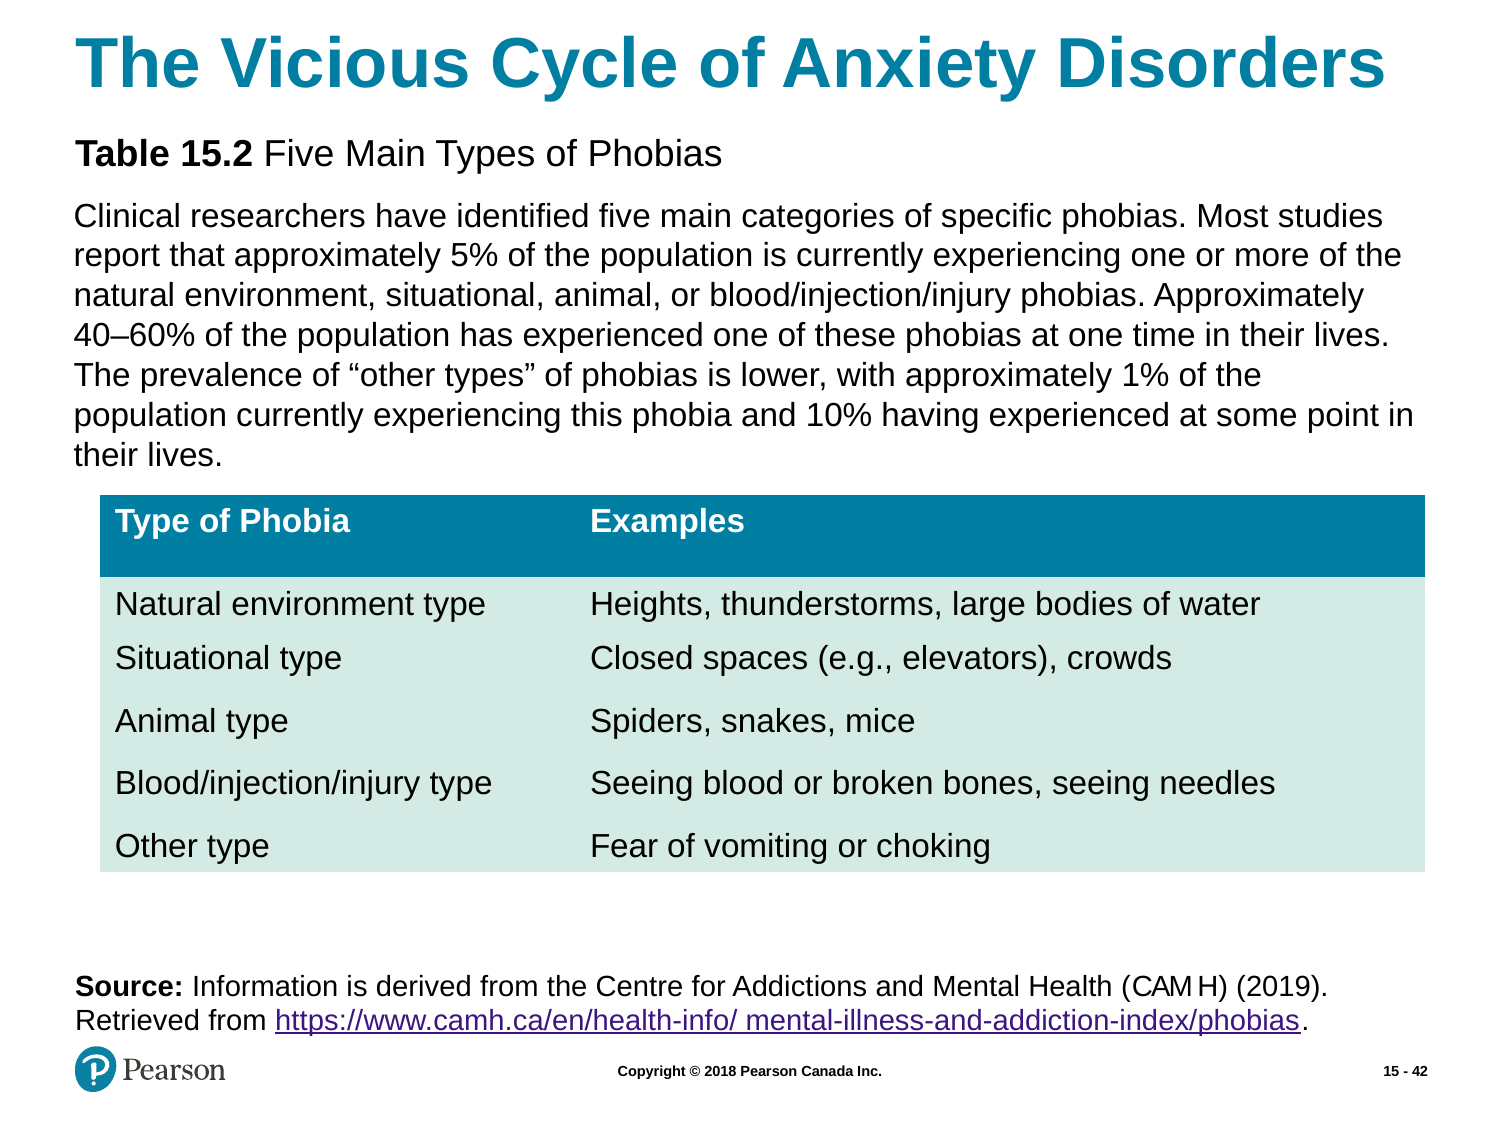

# The Vicious Cycle of Anxiety Disorders
Table 15.2 Five Main Types of Phobias
Clinical researchers have identified five main categories of specific phobias. Most studies report that approximately 5% of the population is currently experiencing one or more of the natural environment, situational, animal, or blood/injection/injury phobias. Approximately 40–60% of the population has experienced one of these phobias at one time in their lives. The prevalence of “other types” of phobias is lower, with approximately 1% of the population currently experiencing this phobia and 10% having experienced at some point in their lives.
| Type of Phobia | Examples |
| --- | --- |
| Natural environment type | Heights, thunderstorms, large bodies of water |
| Situational type | Closed spaces (e.g., elevators), crowds |
| Animal type | Spiders, snakes, mice |
| Blood/injection/injury type | Seeing blood or broken bones, seeing needles |
| Other type | Fear of vomiting or choking |
Source: Information is derived from the Centre for Addictions and Mental Health (C A M H) (2019). Retrieved from https://www.camh.ca/en/health-info/ mental-illness-and-addiction-index/phobias.